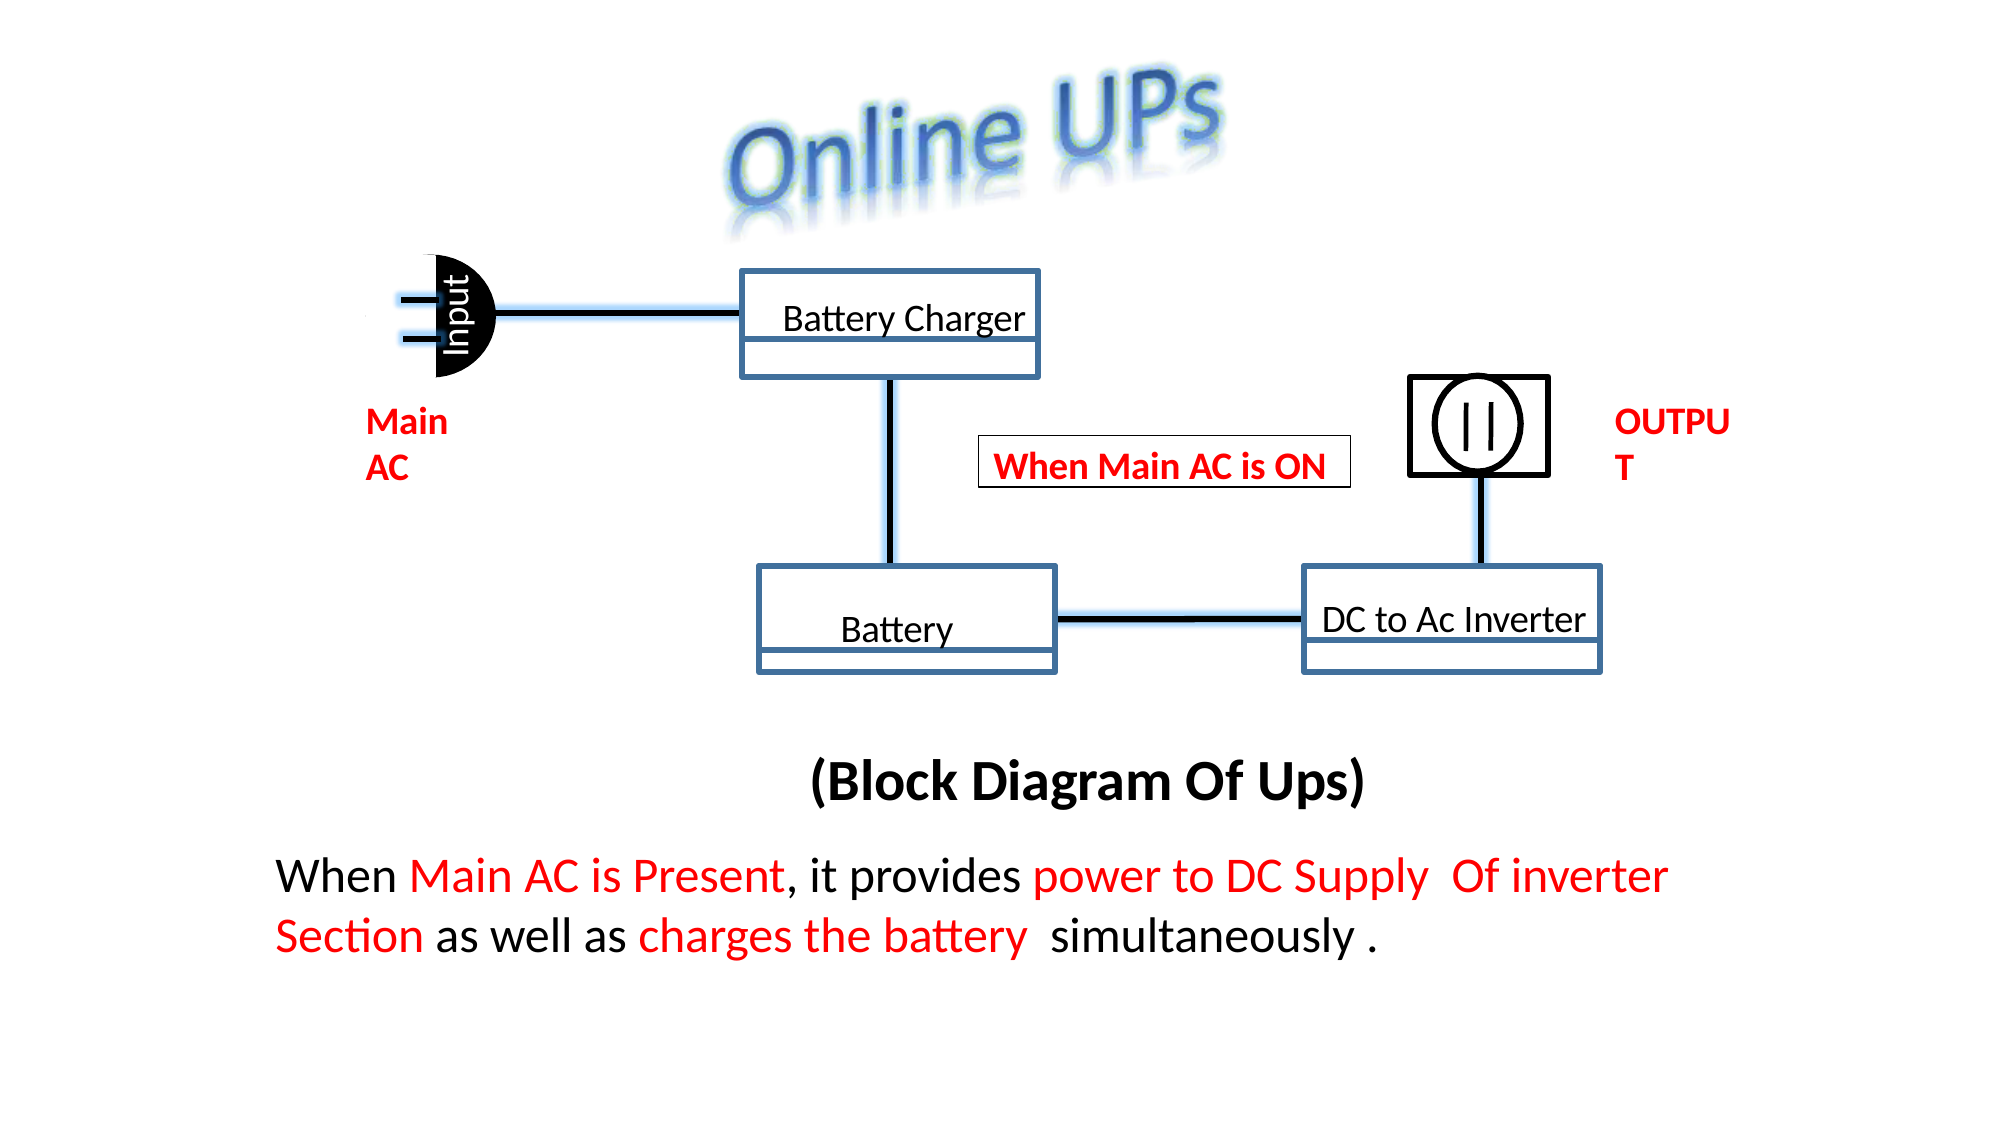

Battery Charger
Input

Main AC
OUTPUT
When Main AC is ON

Battery
DC to Ac Inverter
(Block Diagram Of Ups)
When Main AC is Present, it provides power to DC Supply  Of inverter Section as well as charges the battery  simultaneously .